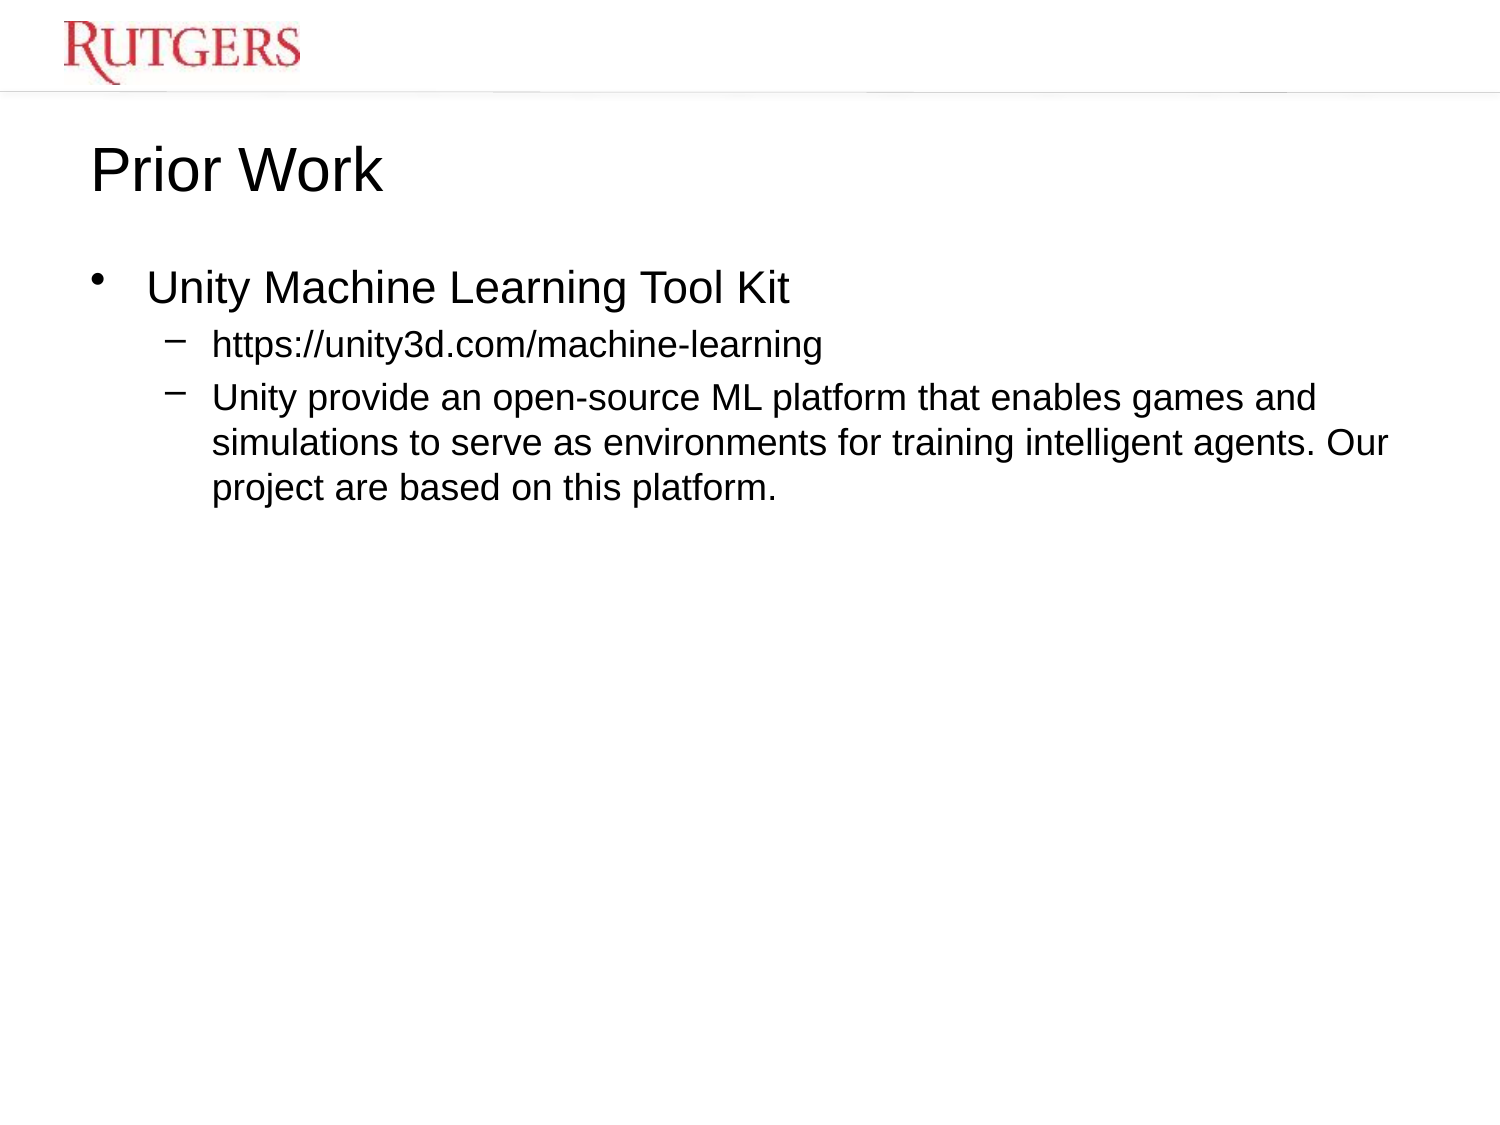

# Prior Work
Unity Machine Learning Tool Kit
https://unity3d.com/machine-learning
Unity provide an open-source ML platform that enables games and simulations to serve as environments for training intelligent agents. Our project are based on this platform.